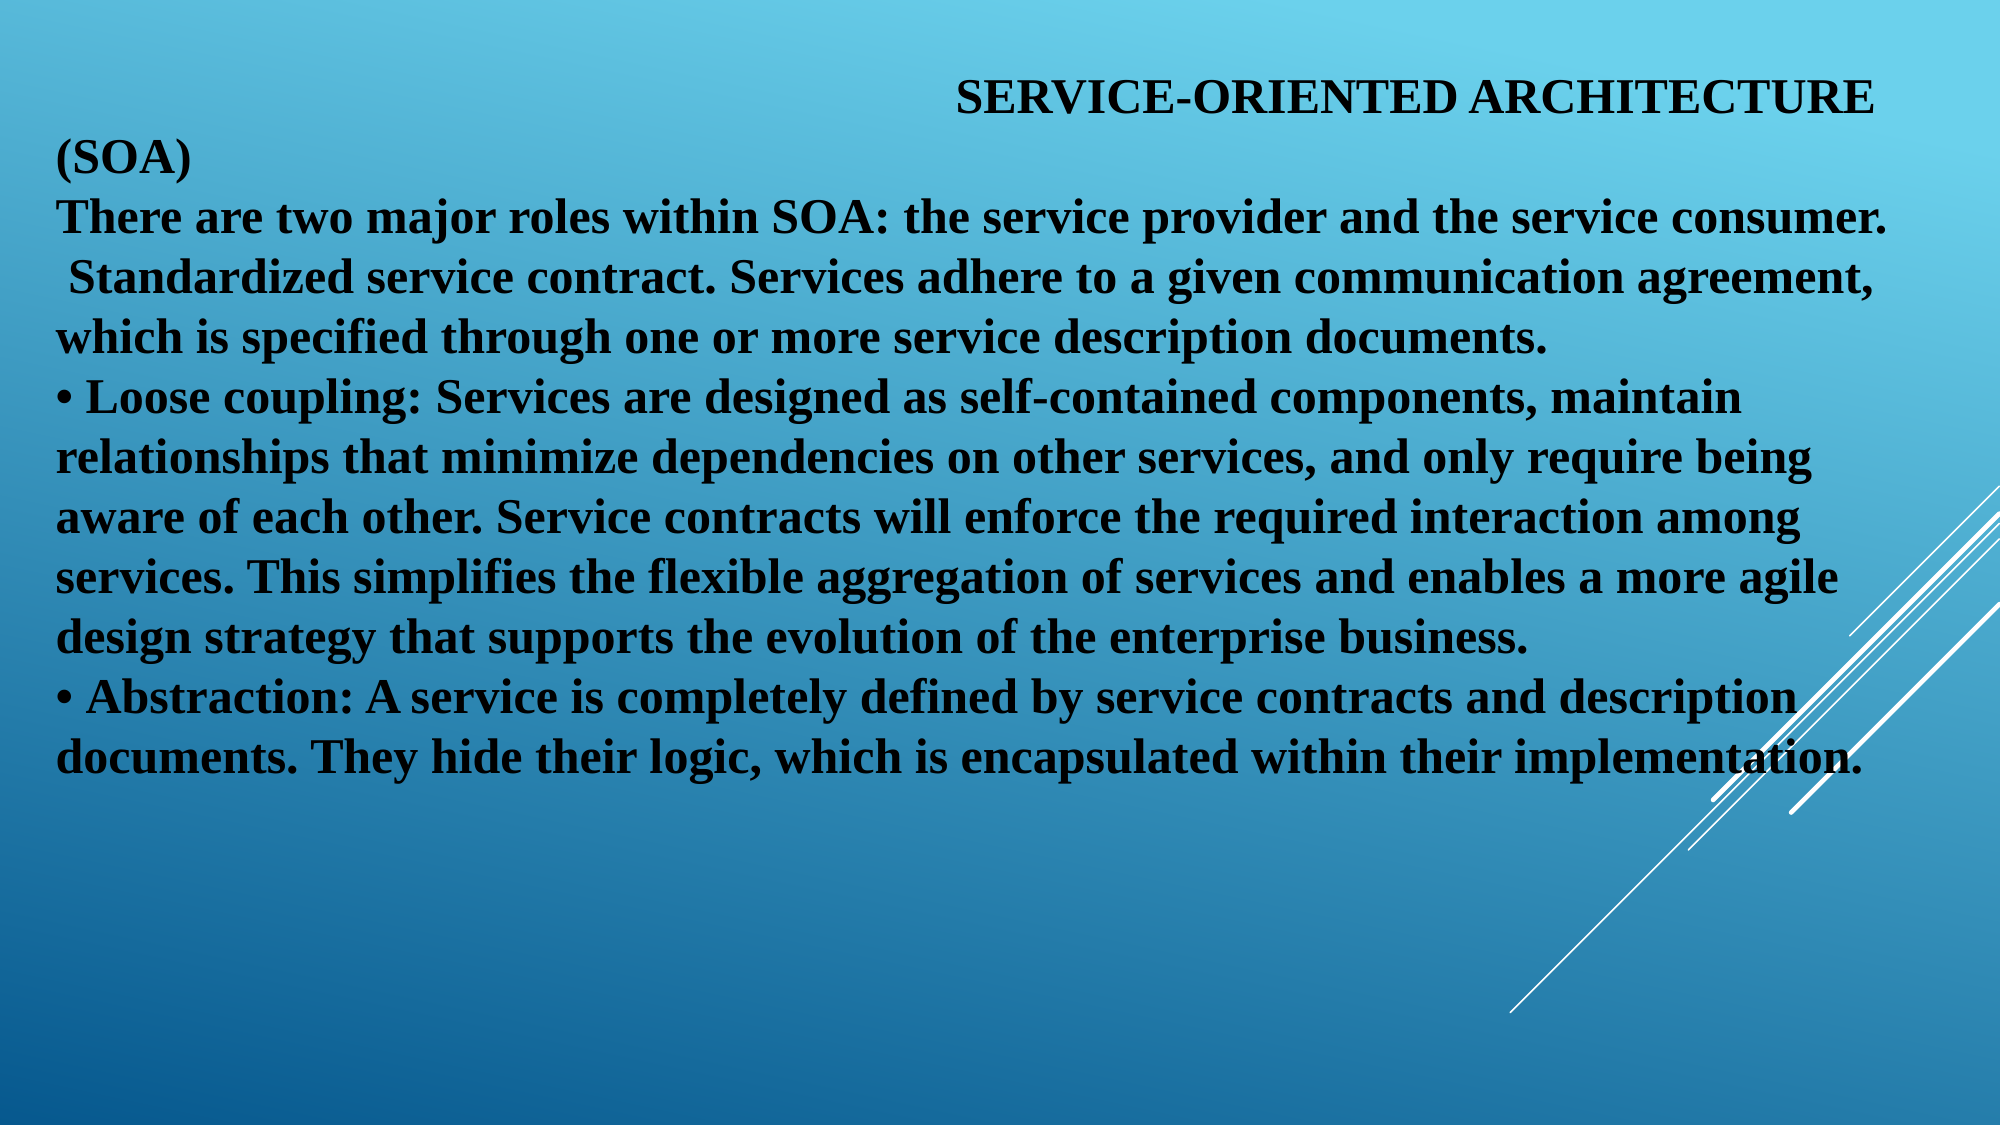

SERVICE-ORIENTED ARCHITECTURE (SOA)
There are two major roles within SOA: the service provider and the service consumer.
 Standardized service contract. Services adhere to a given communication agreement, which is specified through one or more service description documents.
• Loose coupling: Services are designed as self-contained components, maintain relationships that minimize dependencies on other services, and only require being aware of each other. Service contracts will enforce the required interaction among services. This simplifies the flexible aggregation of services and enables a more agile design strategy that supports the evolution of the enterprise business.
• Abstraction: A service is completely defined by service contracts and description documents. They hide their logic, which is encapsulated within their implementation.